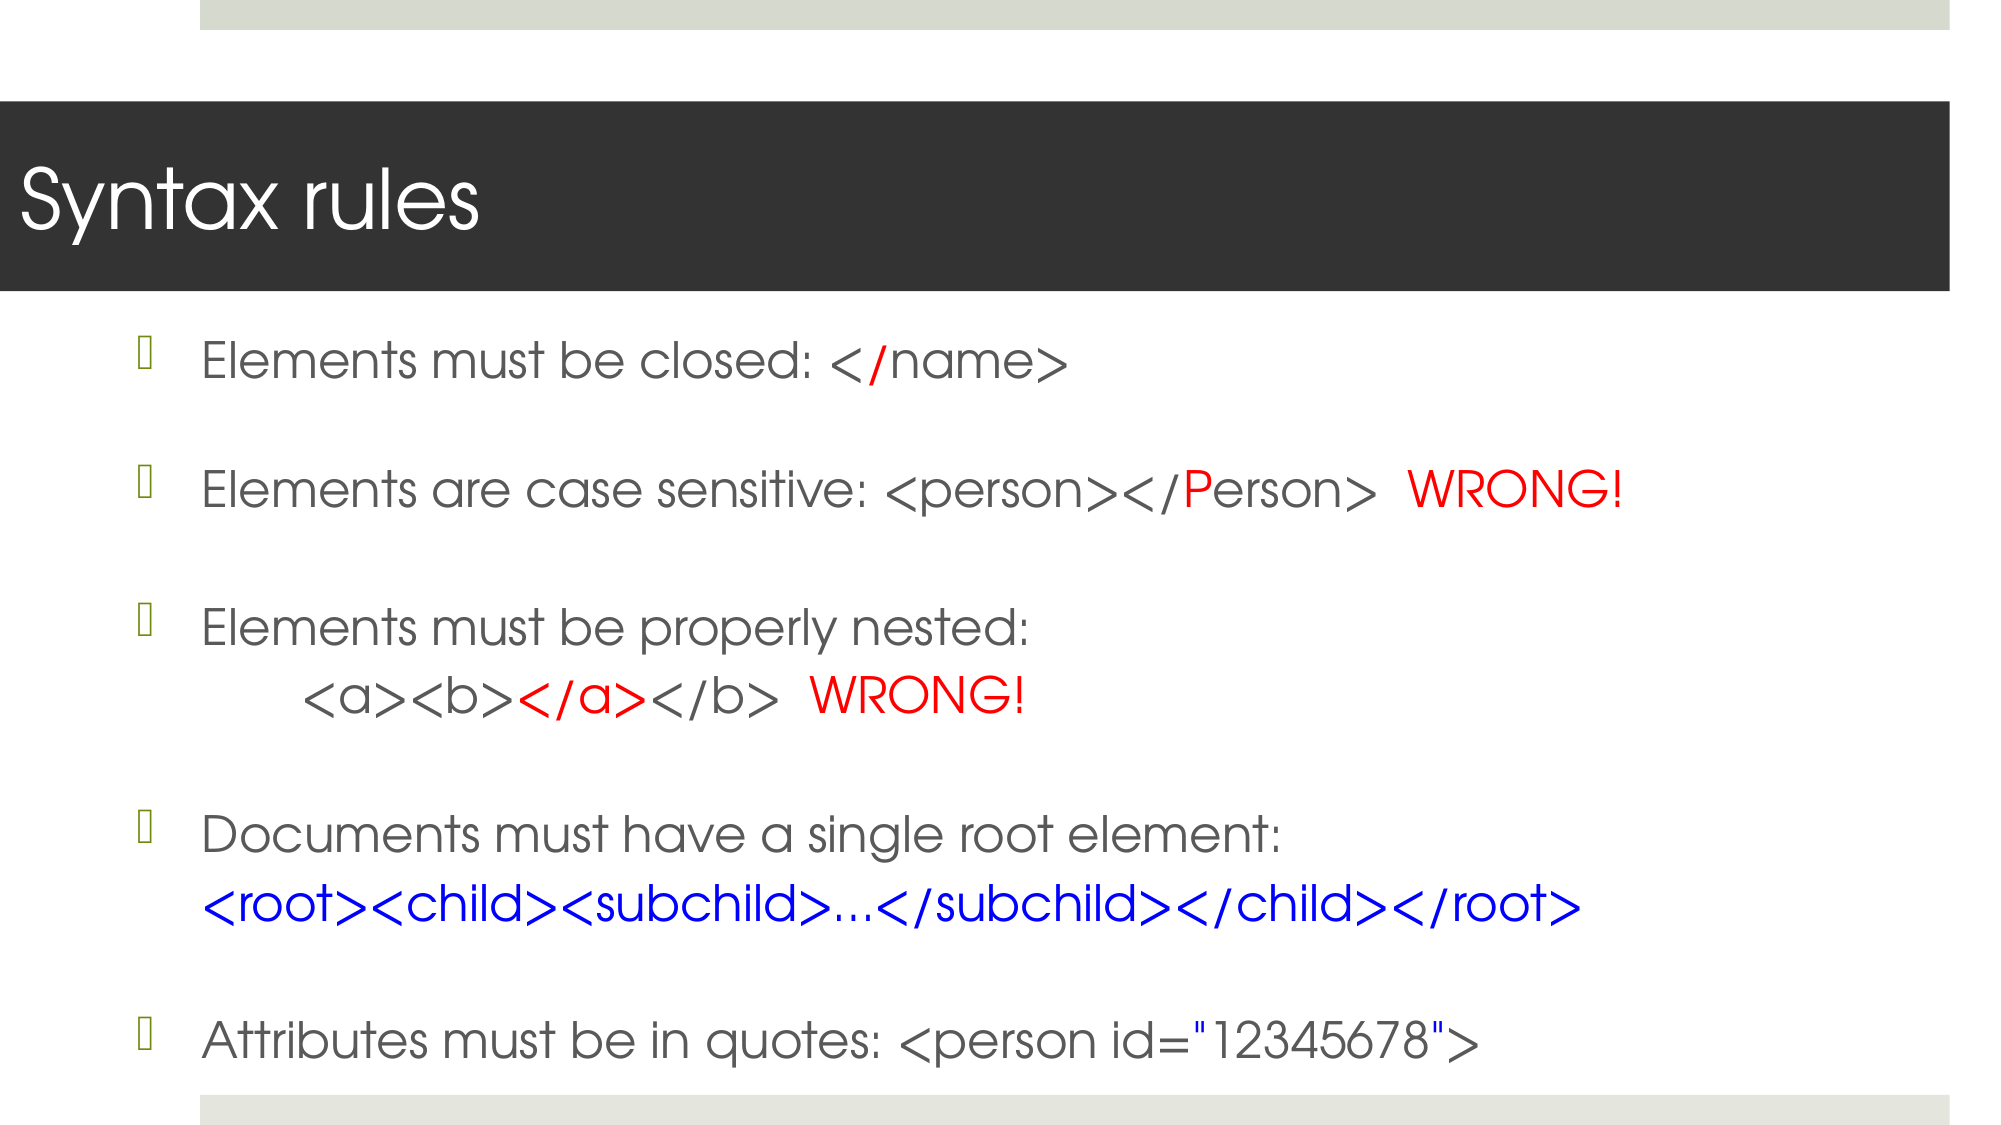

# Syntax rules
Elements must be closed: </name>
Elements are case sensitive: <person></Person>  WRONG!
Elements must be properly nested:
<a><b></a></b>  WRONG!
Documents must have a single root element: <root><child><subchild>…</subchild></child></root>
Attributes must be in quotes: <person id="12345678">